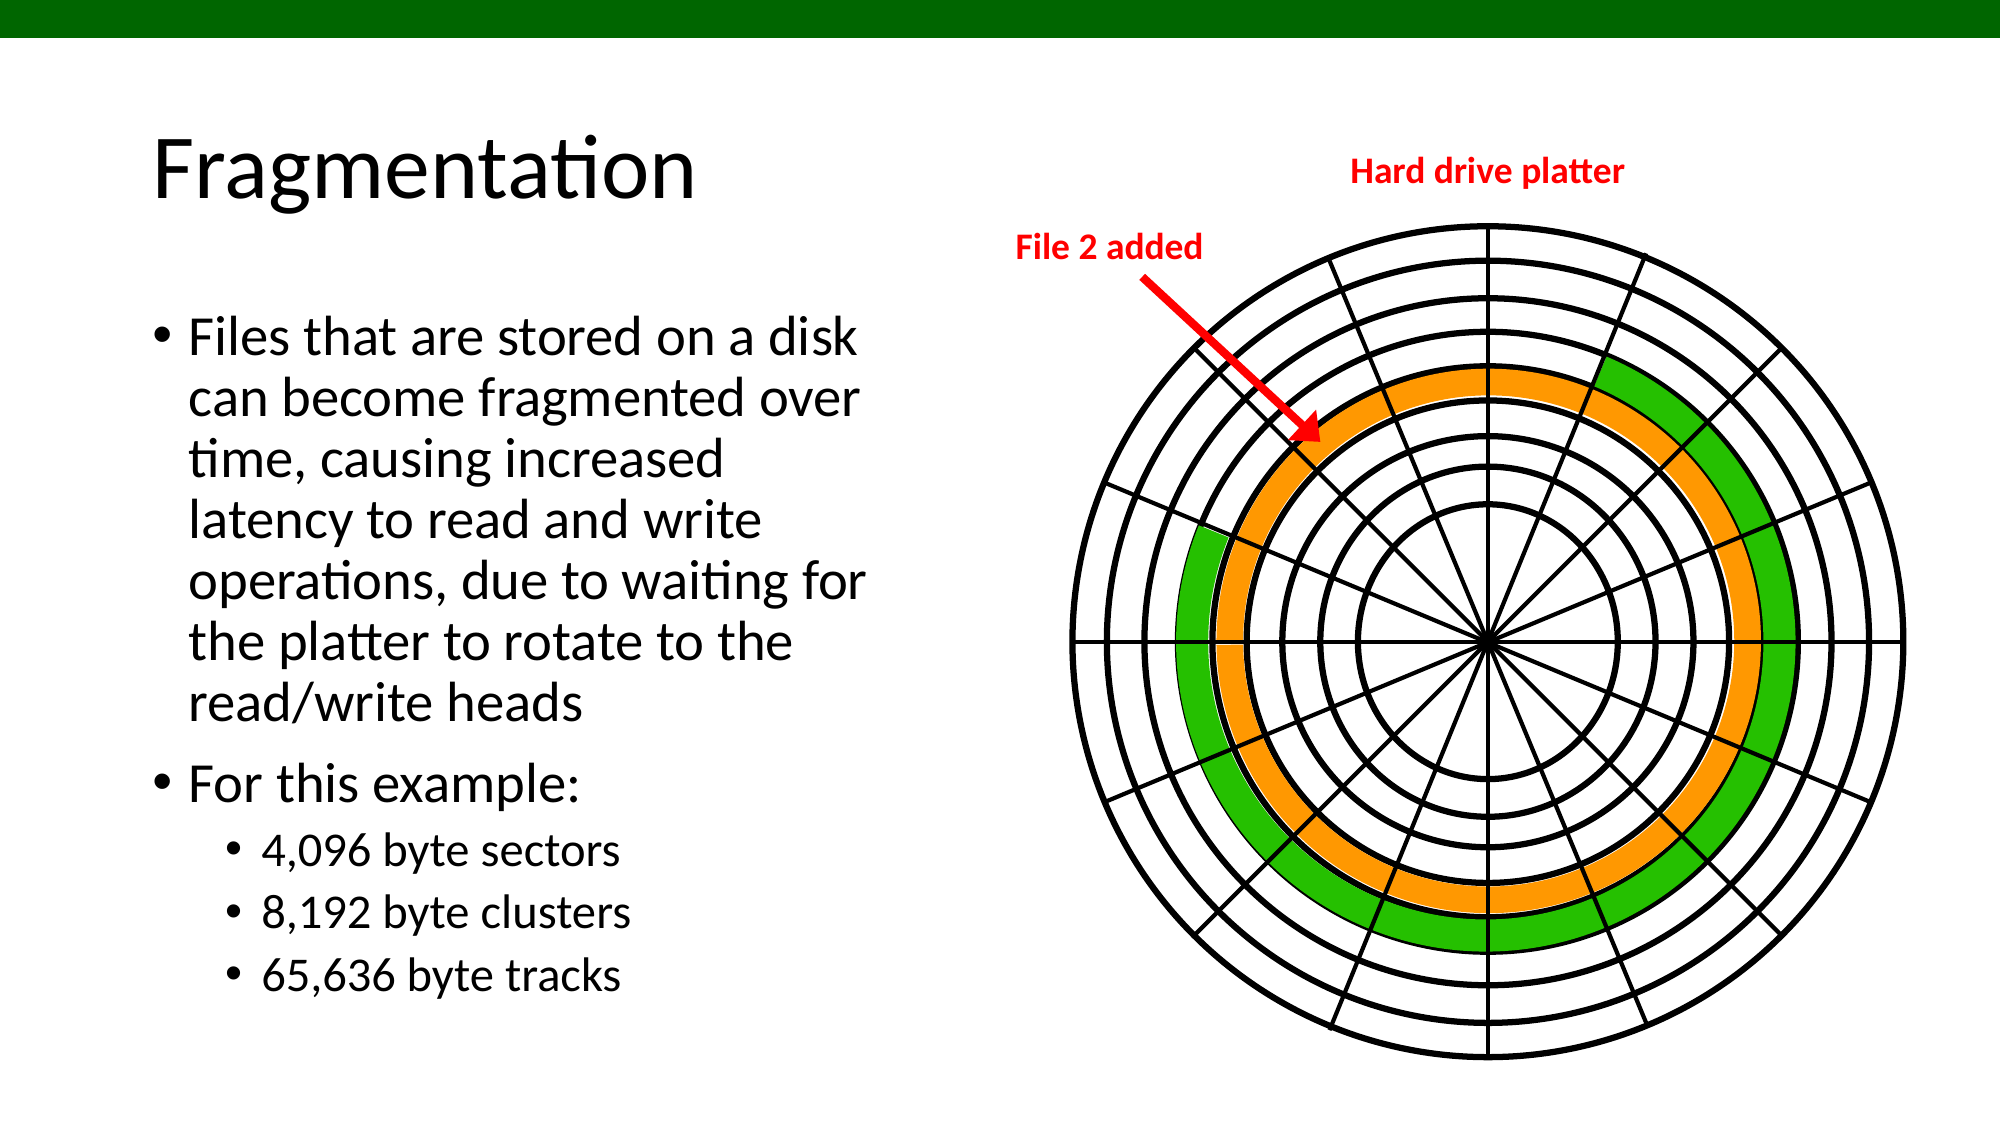

# Fragmentation
Hard drive platter
File 2 added

Files that are stored on a disk can become fragmented over time, causing increased latency to read and write operations, due to waiting for the platter to rotate to the read/write heads
For this example:
4,096 byte sectors
8,192 byte clusters
65,636 byte tracks